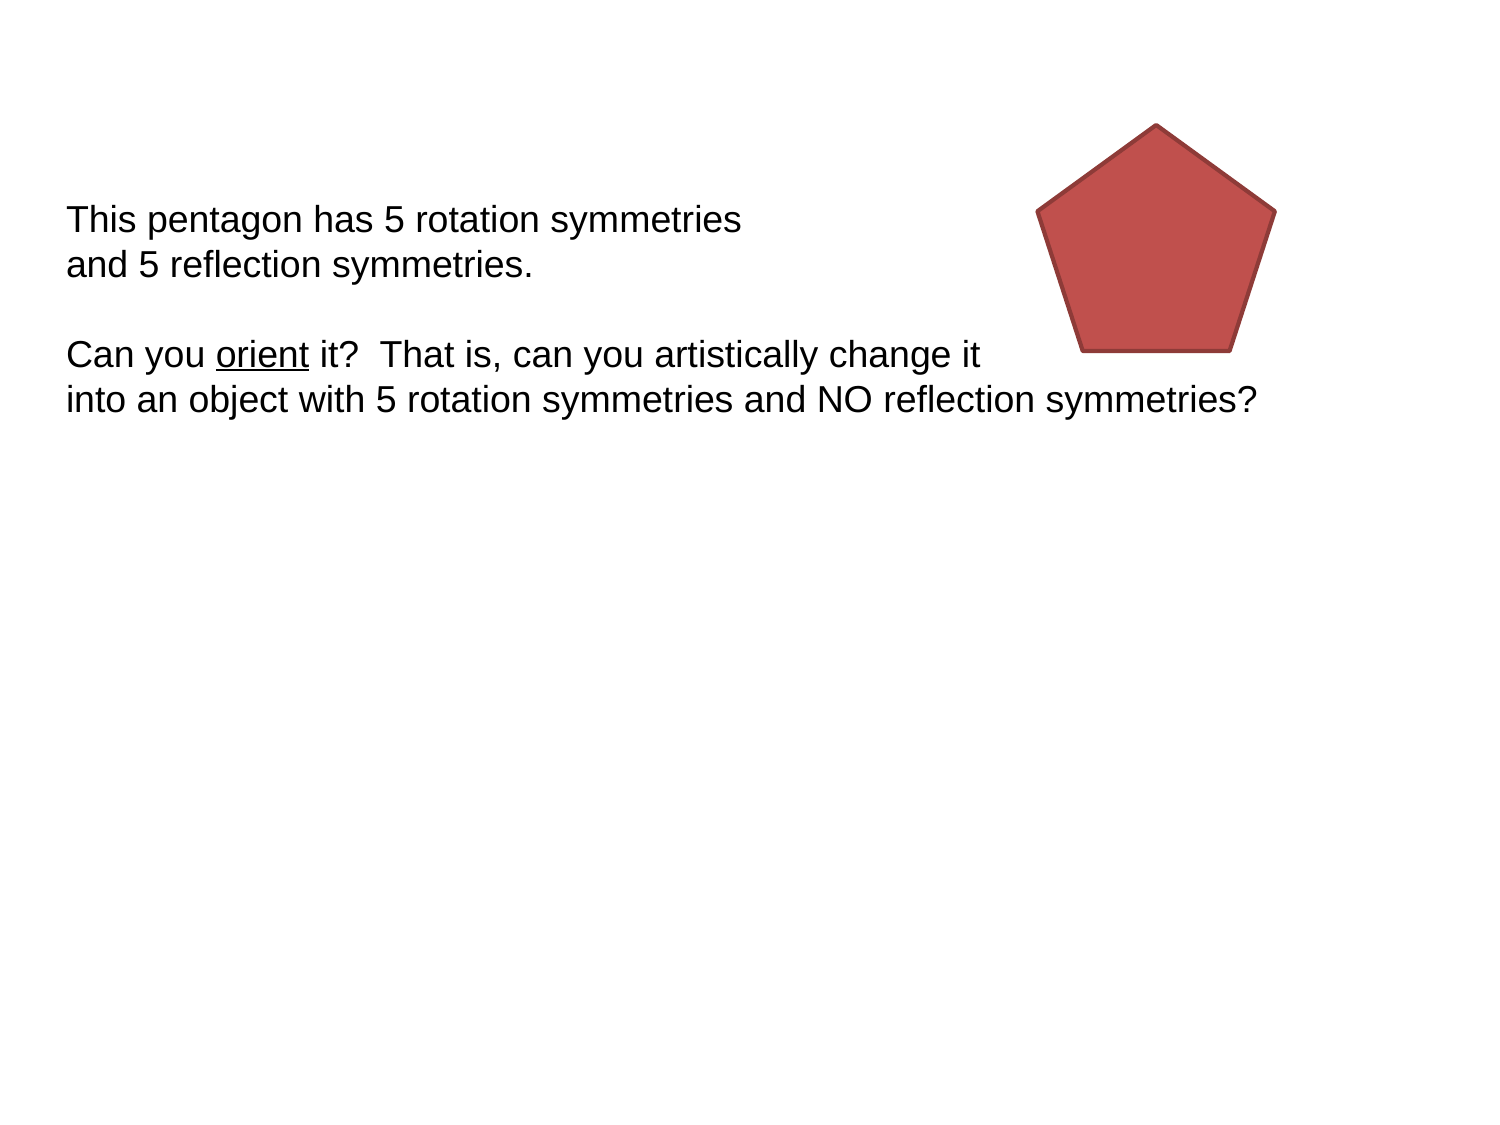

This pentagon has 5 rotation symmetries
and 5 reflection symmetries.

Can you orient it?  That is, can you artistically change it
into an object with 5 rotation symmetries and NO reflection symmetries?